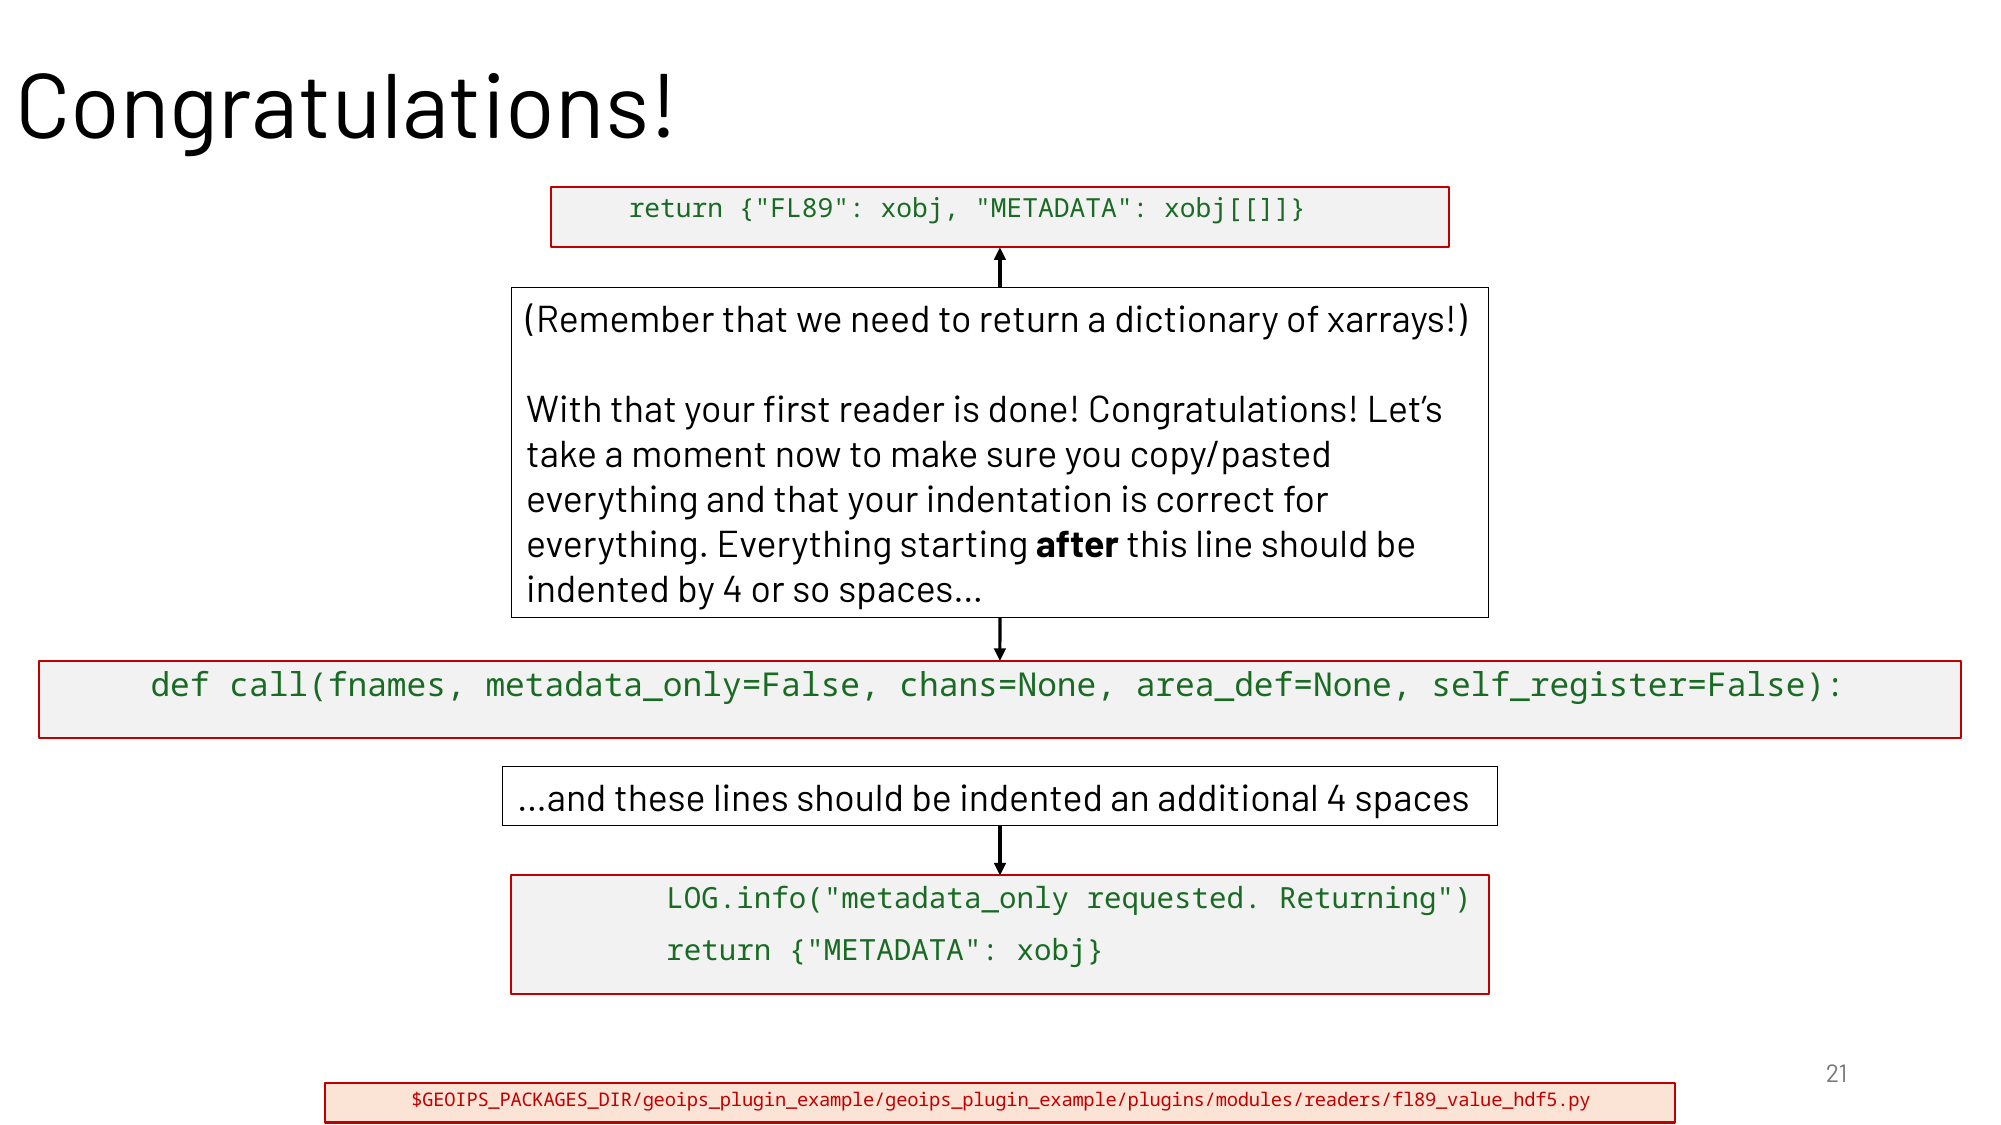

# Congratulations!
    return {"FL89": xobj, "METADATA": xobj[[]]}
(Remember that we need to return a dictionary of xarrays!)

With that your first reader is done! Congratulations! Let’s take a moment now to make sure you copy/pasted everything and that your indentation is correct for everything. Everything starting after this line should be indented by 4 or so spaces…
def call(fnames, metadata_only=False, chans=None, area_def=None, self_register=False):
…and these lines should be indented an additional 4 spaces
        LOG.info("metadata_only requested. Returning")
        return {"METADATA": xobj}
21
$GEOIPS_PACKAGES_DIR/geoips_plugin_example/geoips_plugin_example/plugins/modules/readers/fl89_value_hdf5.py